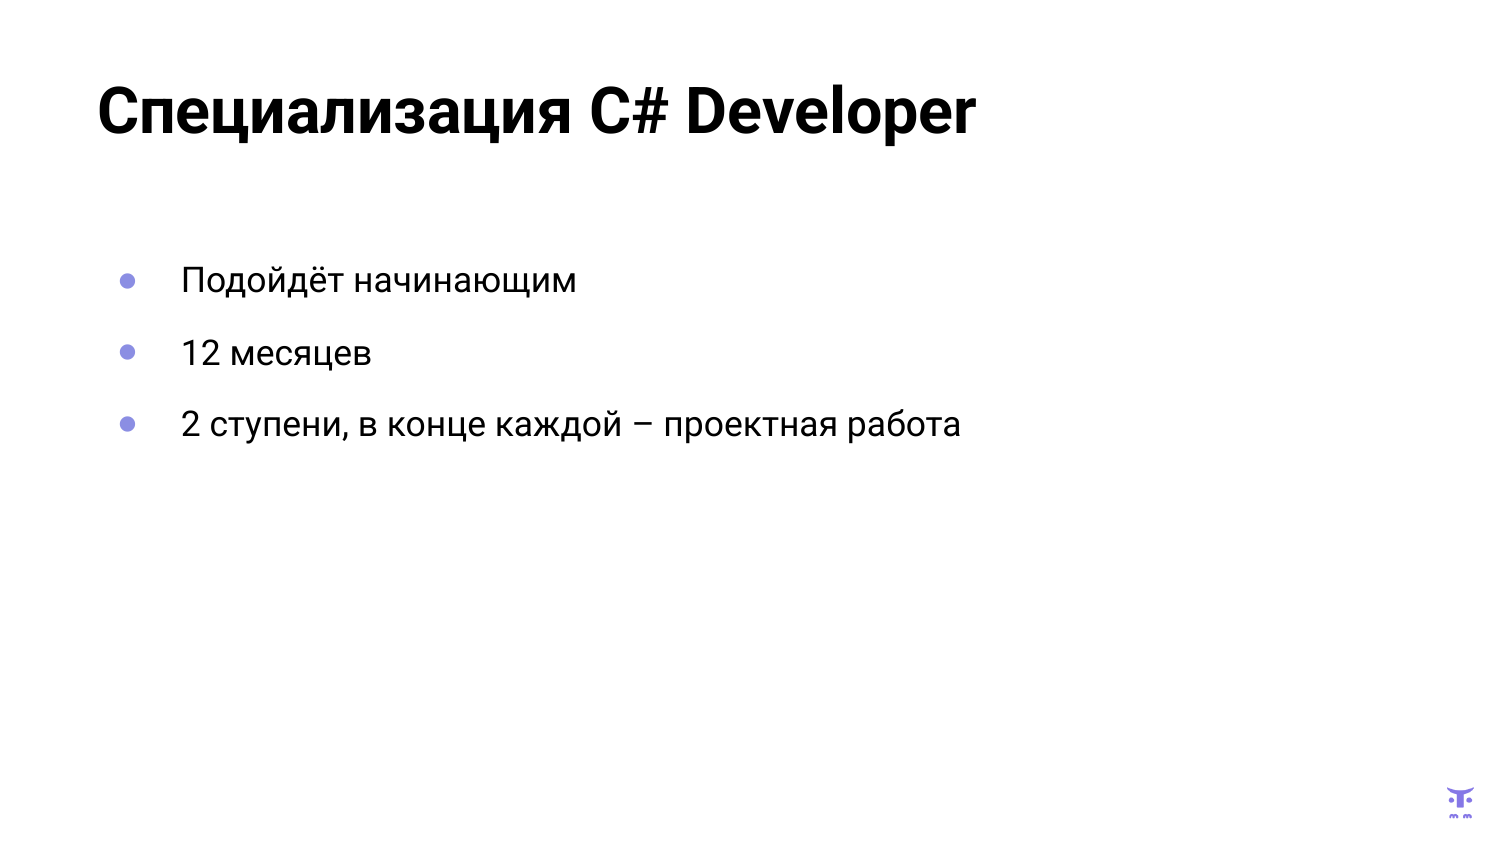

# Специализация C# Developer
 Подойдёт начинающим
 12 месяцев
 2 ступени, в конце каждой – проектная работа